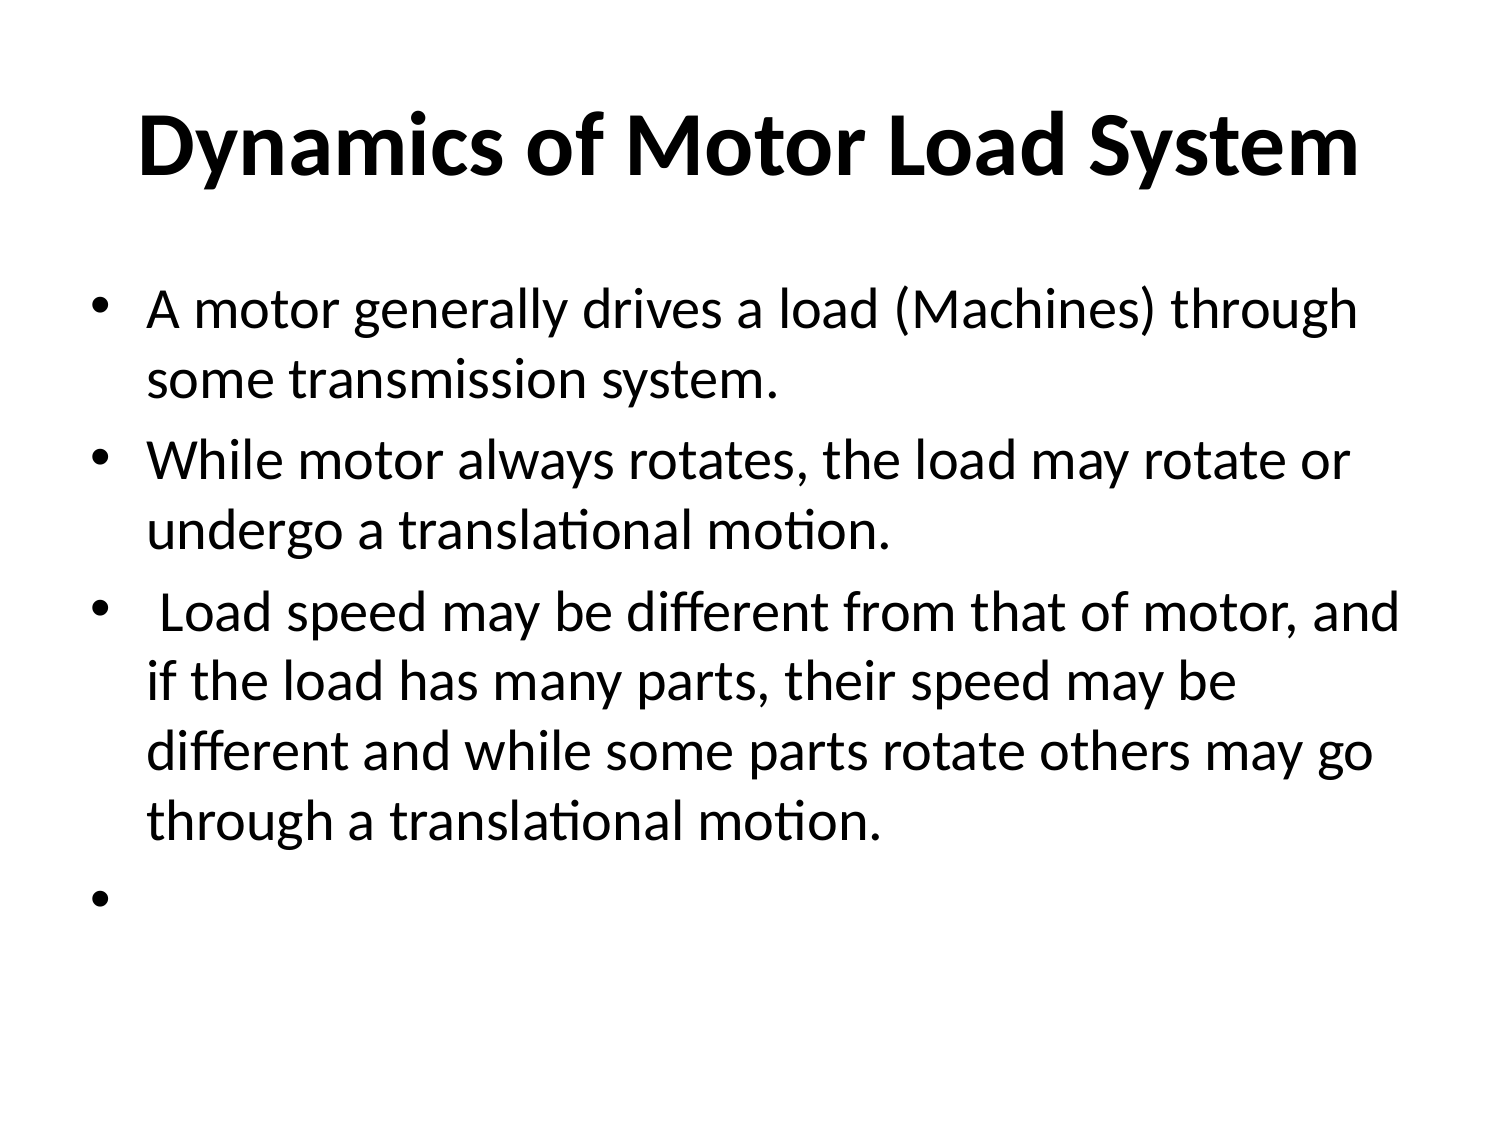

# Dynamics of Motor Load System
A motor generally drives a load (Machines) through some transmission system.
While motor always rotates, the load may rotate or undergo a translational motion.
 Load speed may be different from that of motor, and if the load has many parts, their speed may be different and while some parts rotate others may go through a translational motion.